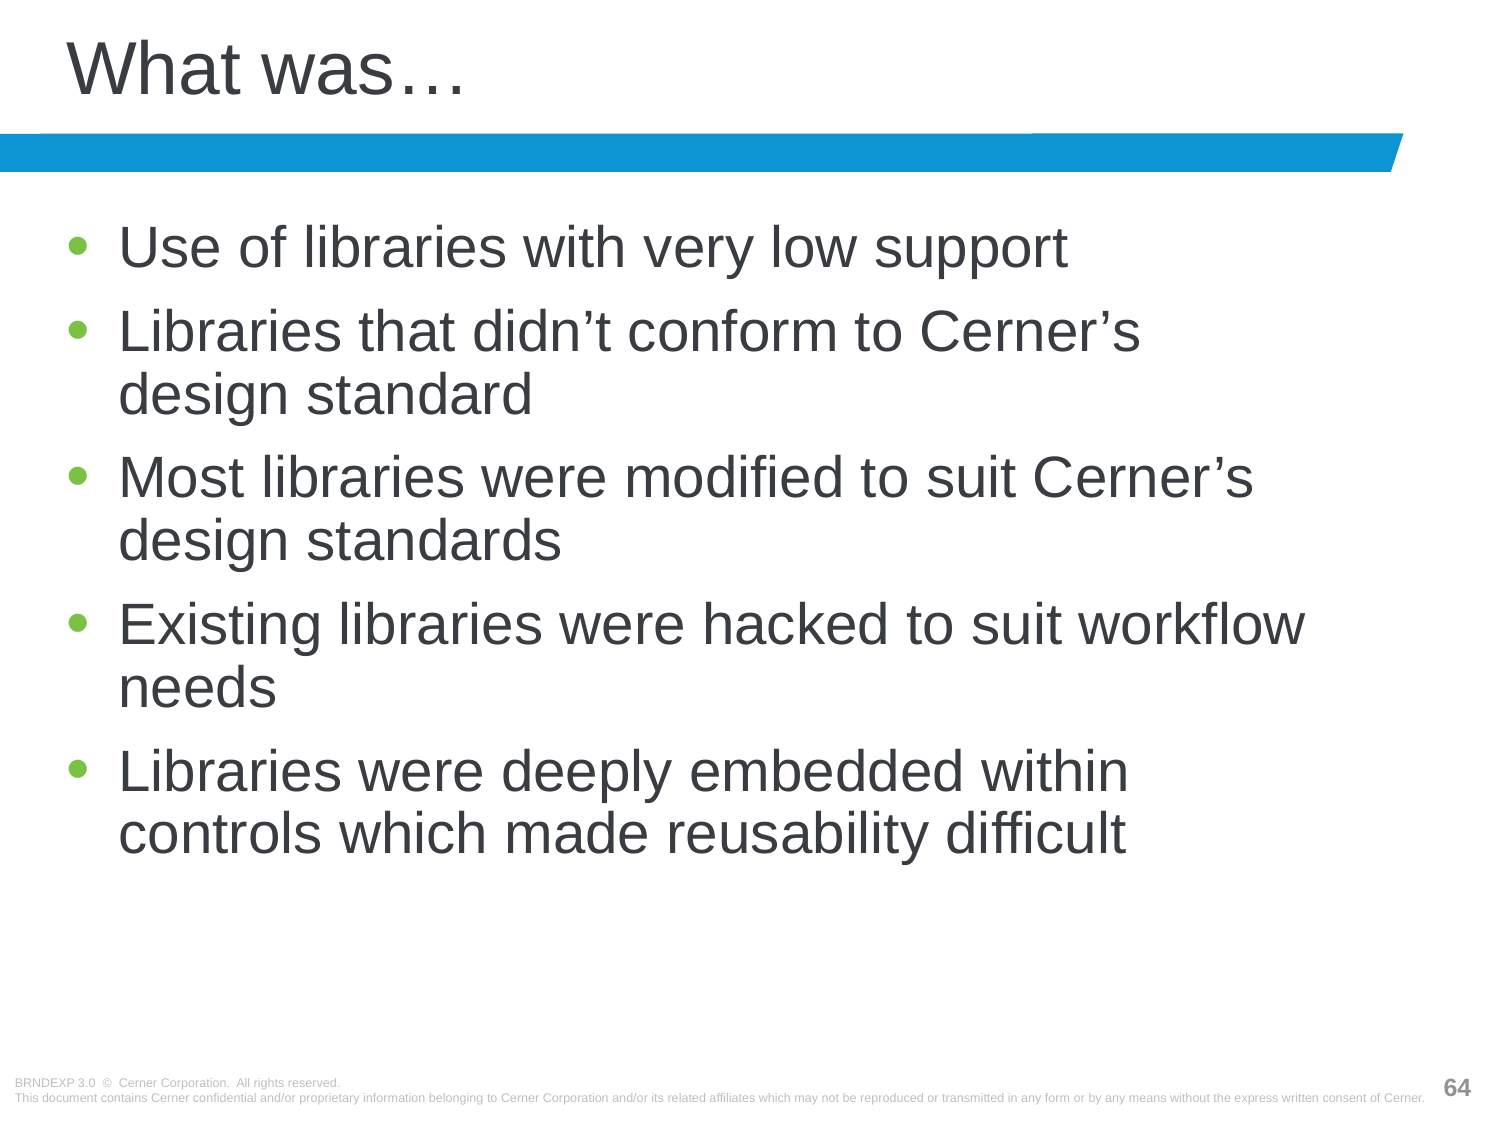

# What was…
Use of libraries with very low support
Libraries that didn’t conform to Cerner’s design standard
Most libraries were modified to suit Cerner’s design standards
Existing libraries were hacked to suit workflow needs
Libraries were deeply embedded within controls which made reusability difficult
64